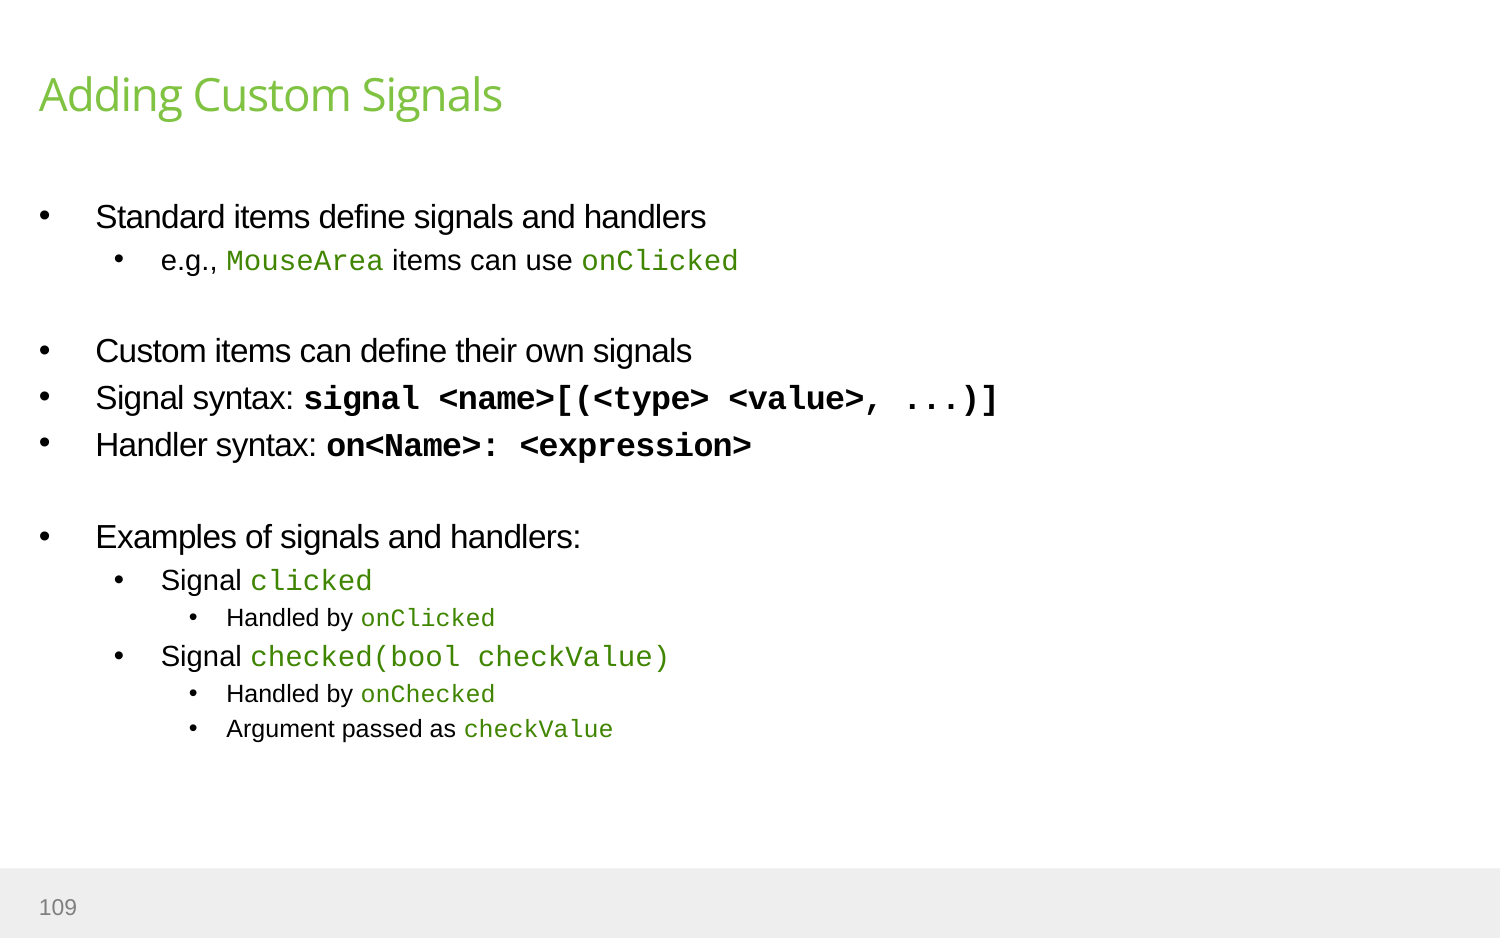

# Adding Custom Signals
Standard items define signals and handlers
e.g., MouseArea items can use onClicked

Custom items can define their own signals
Signal syntax: signal <name>[(<type> <value>, ...)]
Handler syntax: on<Name>: <expression>

Examples of signals and handlers:
Signal clicked
Handled by onClicked
Signal checked(bool checkValue)
Handled by onChecked
Argument passed as checkValue
109